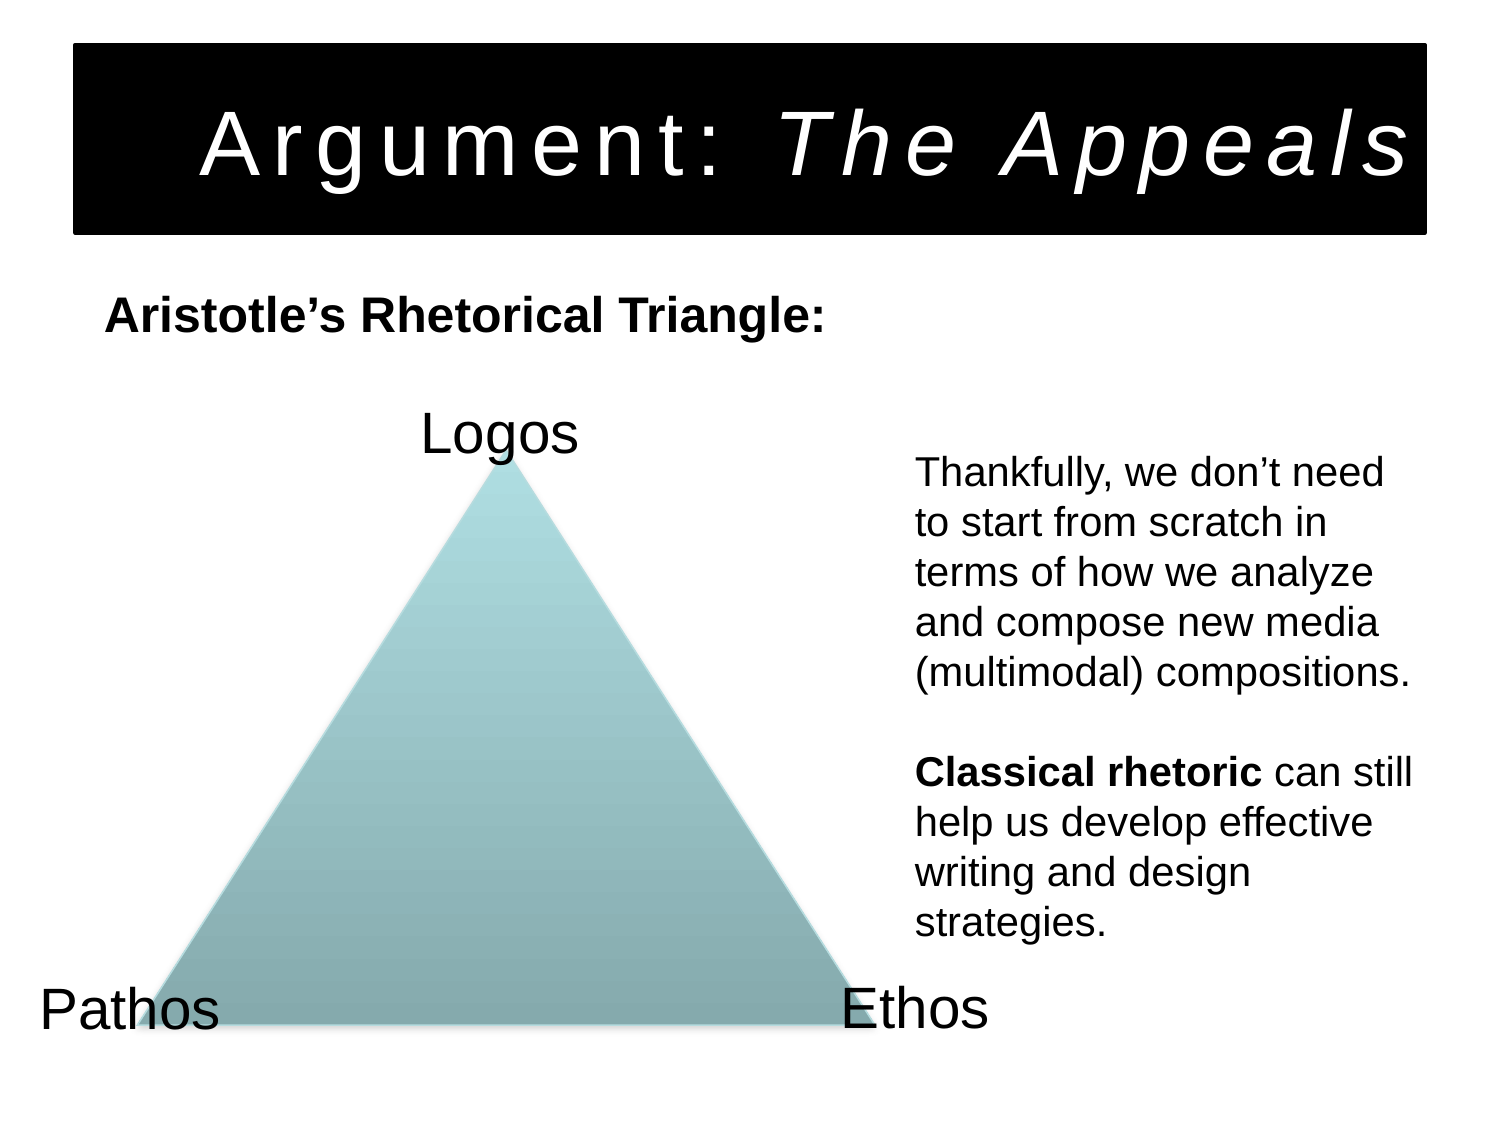

# Argument: The Appeals
 Aristotle’s Rhetorical Triangle:
Logos
Thankfully, we don’t need to start from scratch in terms of how we analyze and compose new media (multimodal) compositions.

Classical rhetoric can still help us develop effective writing and design strategies.

Ethos
Pathos